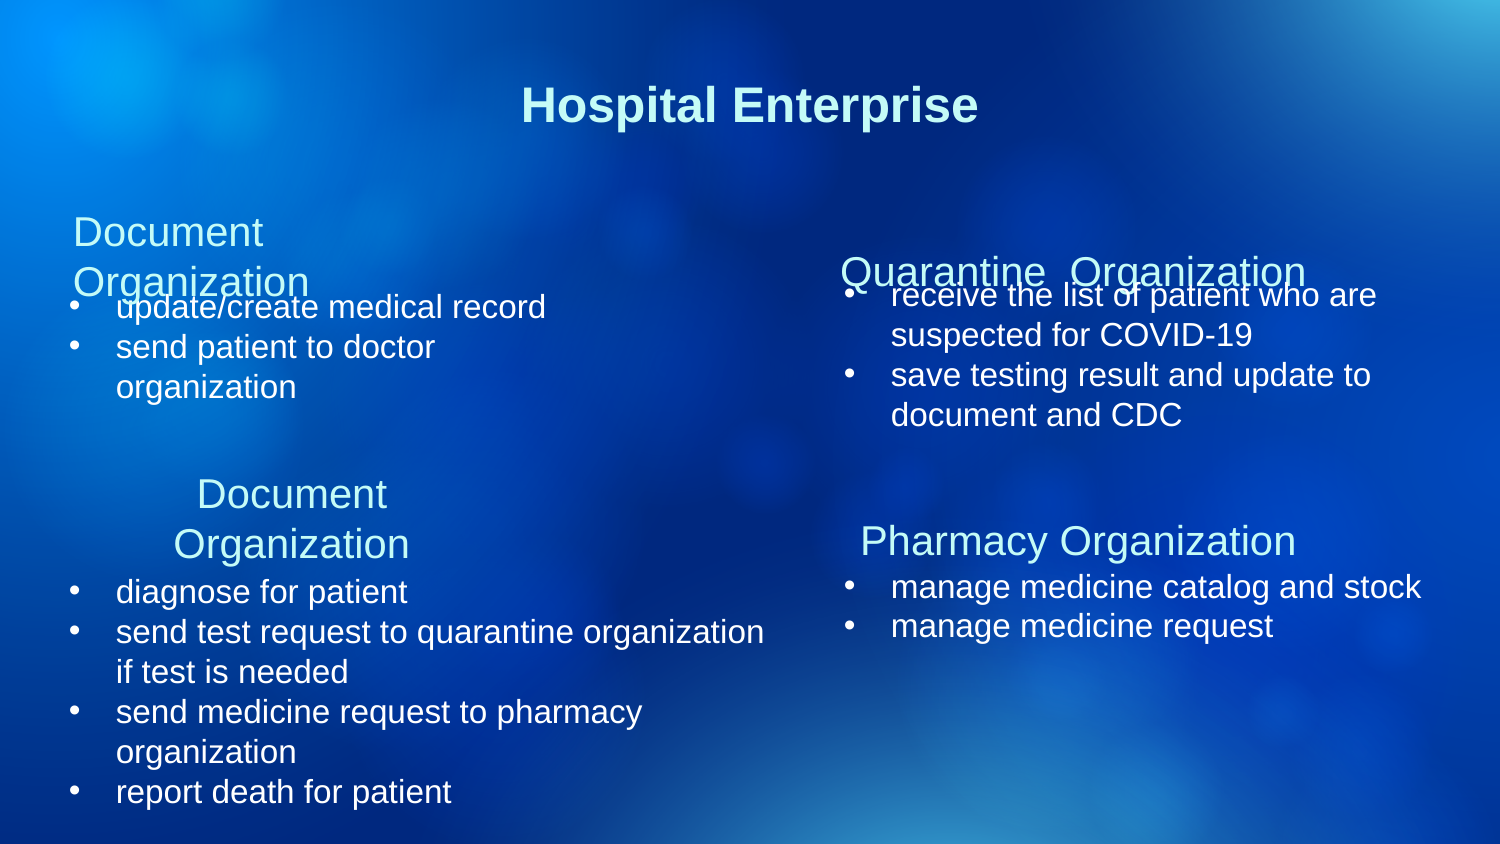

# Hospital Enterprise
Quarantine  Organization
Document Organization
update/create medical record
send patient to doctor organization
receive the list of patient who are suspected for COVID-19
save testing result and update to document and CDC
Pharmacy Organization
Document Organization
manage medicine catalog and stock
manage medicine request
diagnose for patient
send test request to quarantine organization if test is needed
send medicine request to pharmacy organization
report death for patient